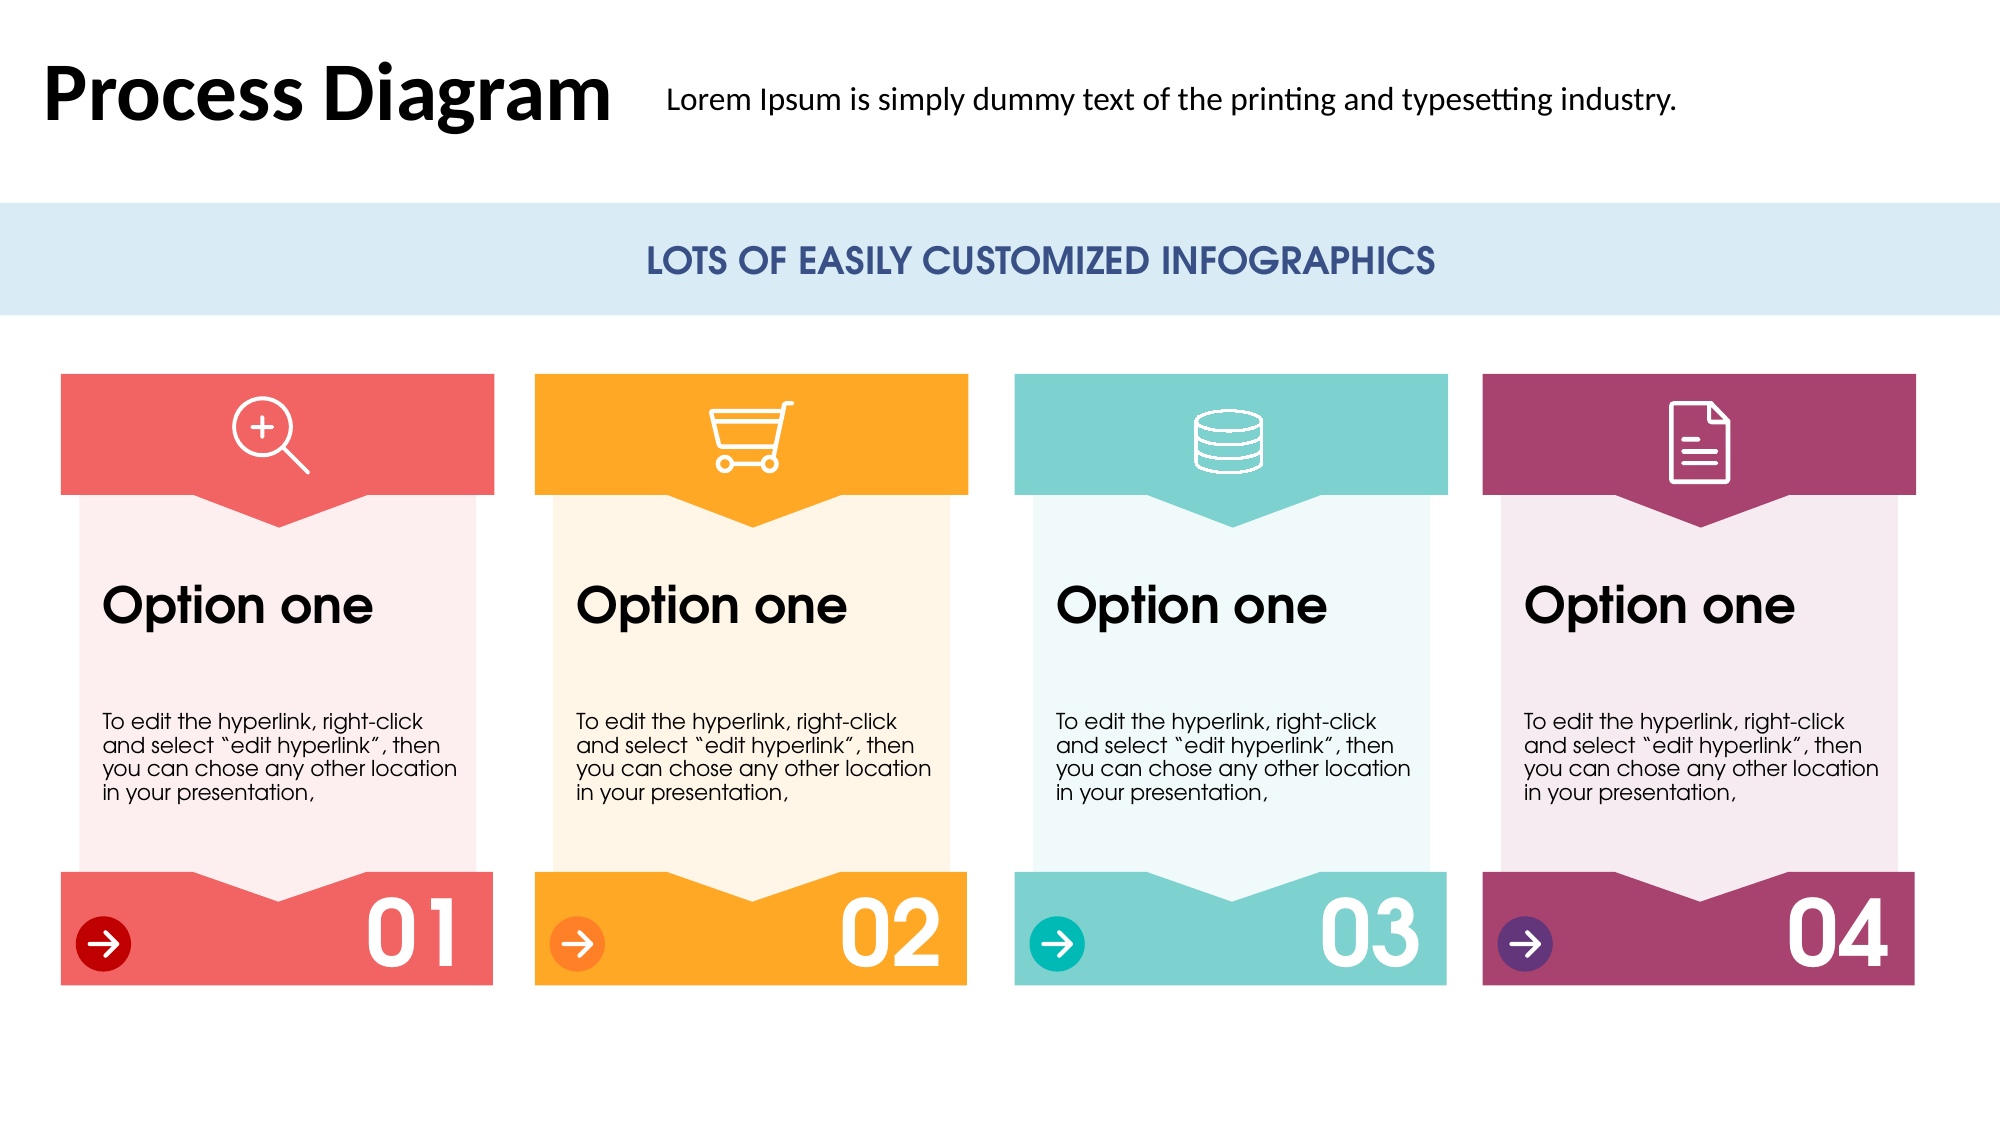

Process Diagram
Lorem Ipsum is simply dummy text of the printing and typesetting industry.

LOTS OF EASILY CUSTOMIZED INFOGRAPHICS

Option one

To edit the hyperlink, right-click and select “edit hyperlink”, then you can chose any other location in your presentation,
Option one

To edit the hyperlink, right-click and select “edit hyperlink”, then you can chose any other location in your presentation,
Option one

To edit the hyperlink, right-click and select “edit hyperlink”, then you can chose any other location in your presentation,
Option one

To edit the hyperlink, right-click and select “edit hyperlink”, then you can chose any other location in your presentation,

01
02
03
04